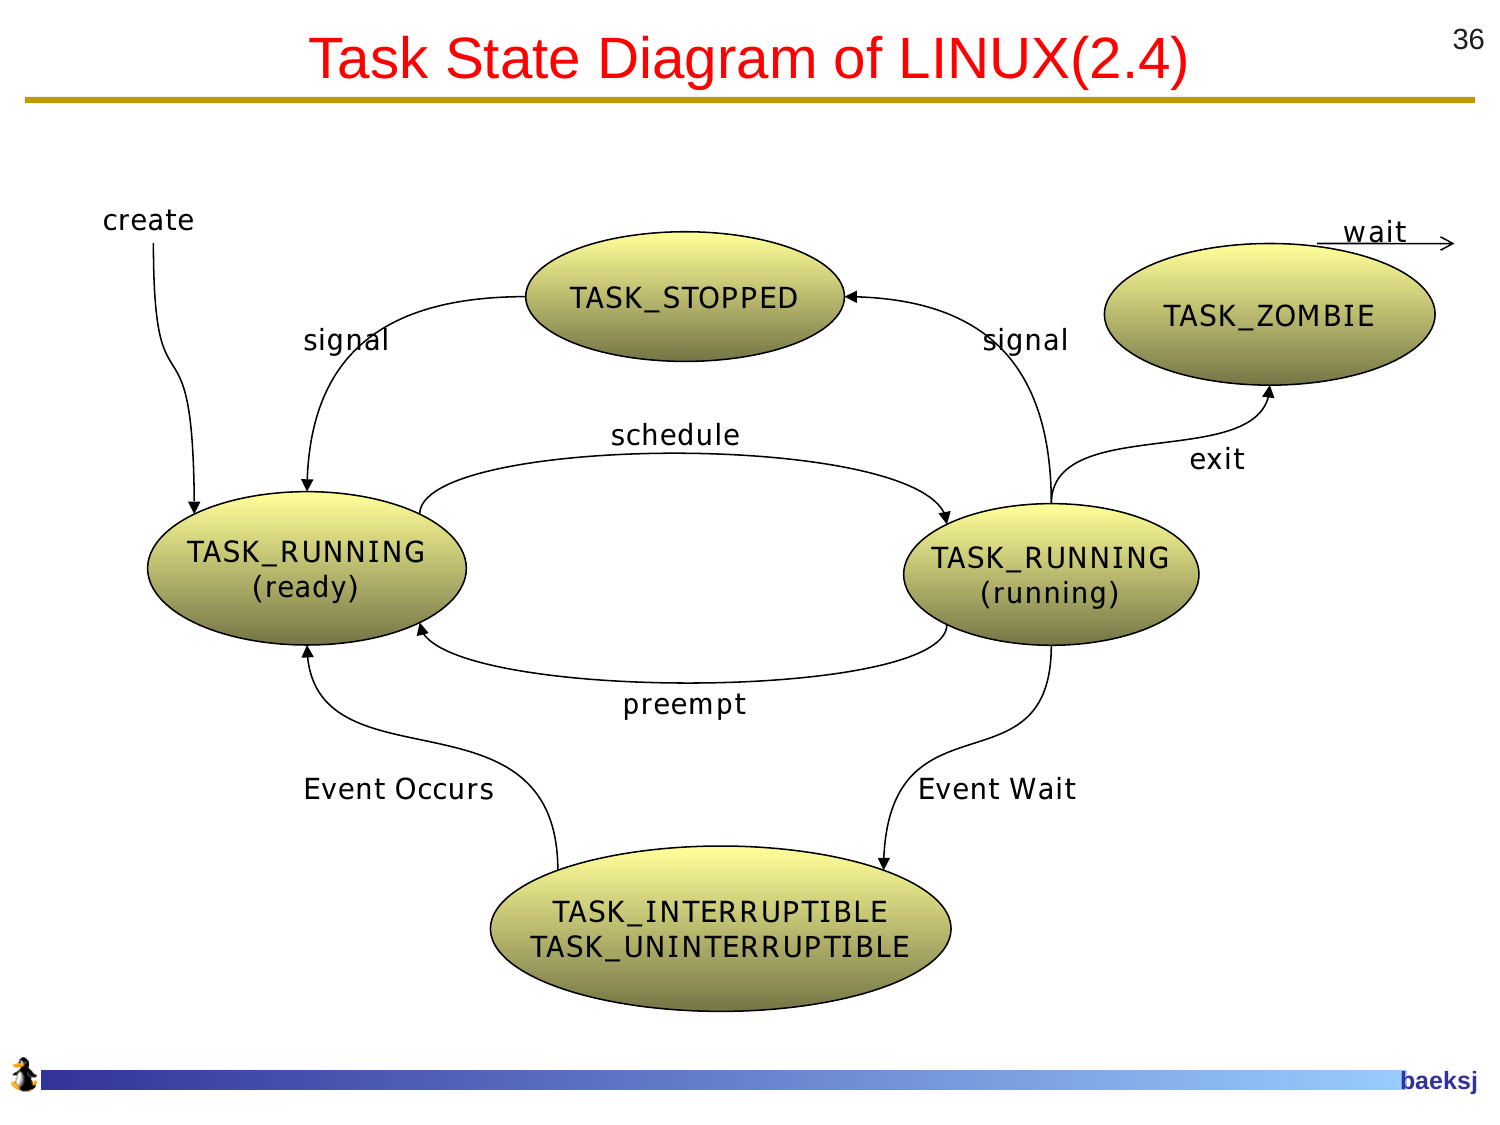

# Task State Diagram of LINUX(2.4)
36
create
wait
TASK_STOPPED
TASK_ZOMBIE

signal
signal
schedule
exit
TASK_RUNNING
(ready)
TASK_RUNNING
(running)
preempt
Event Occurs
Event Wait
TASK_INTERRUPTIBLE
TASK_UNINTERRUPTIBLE